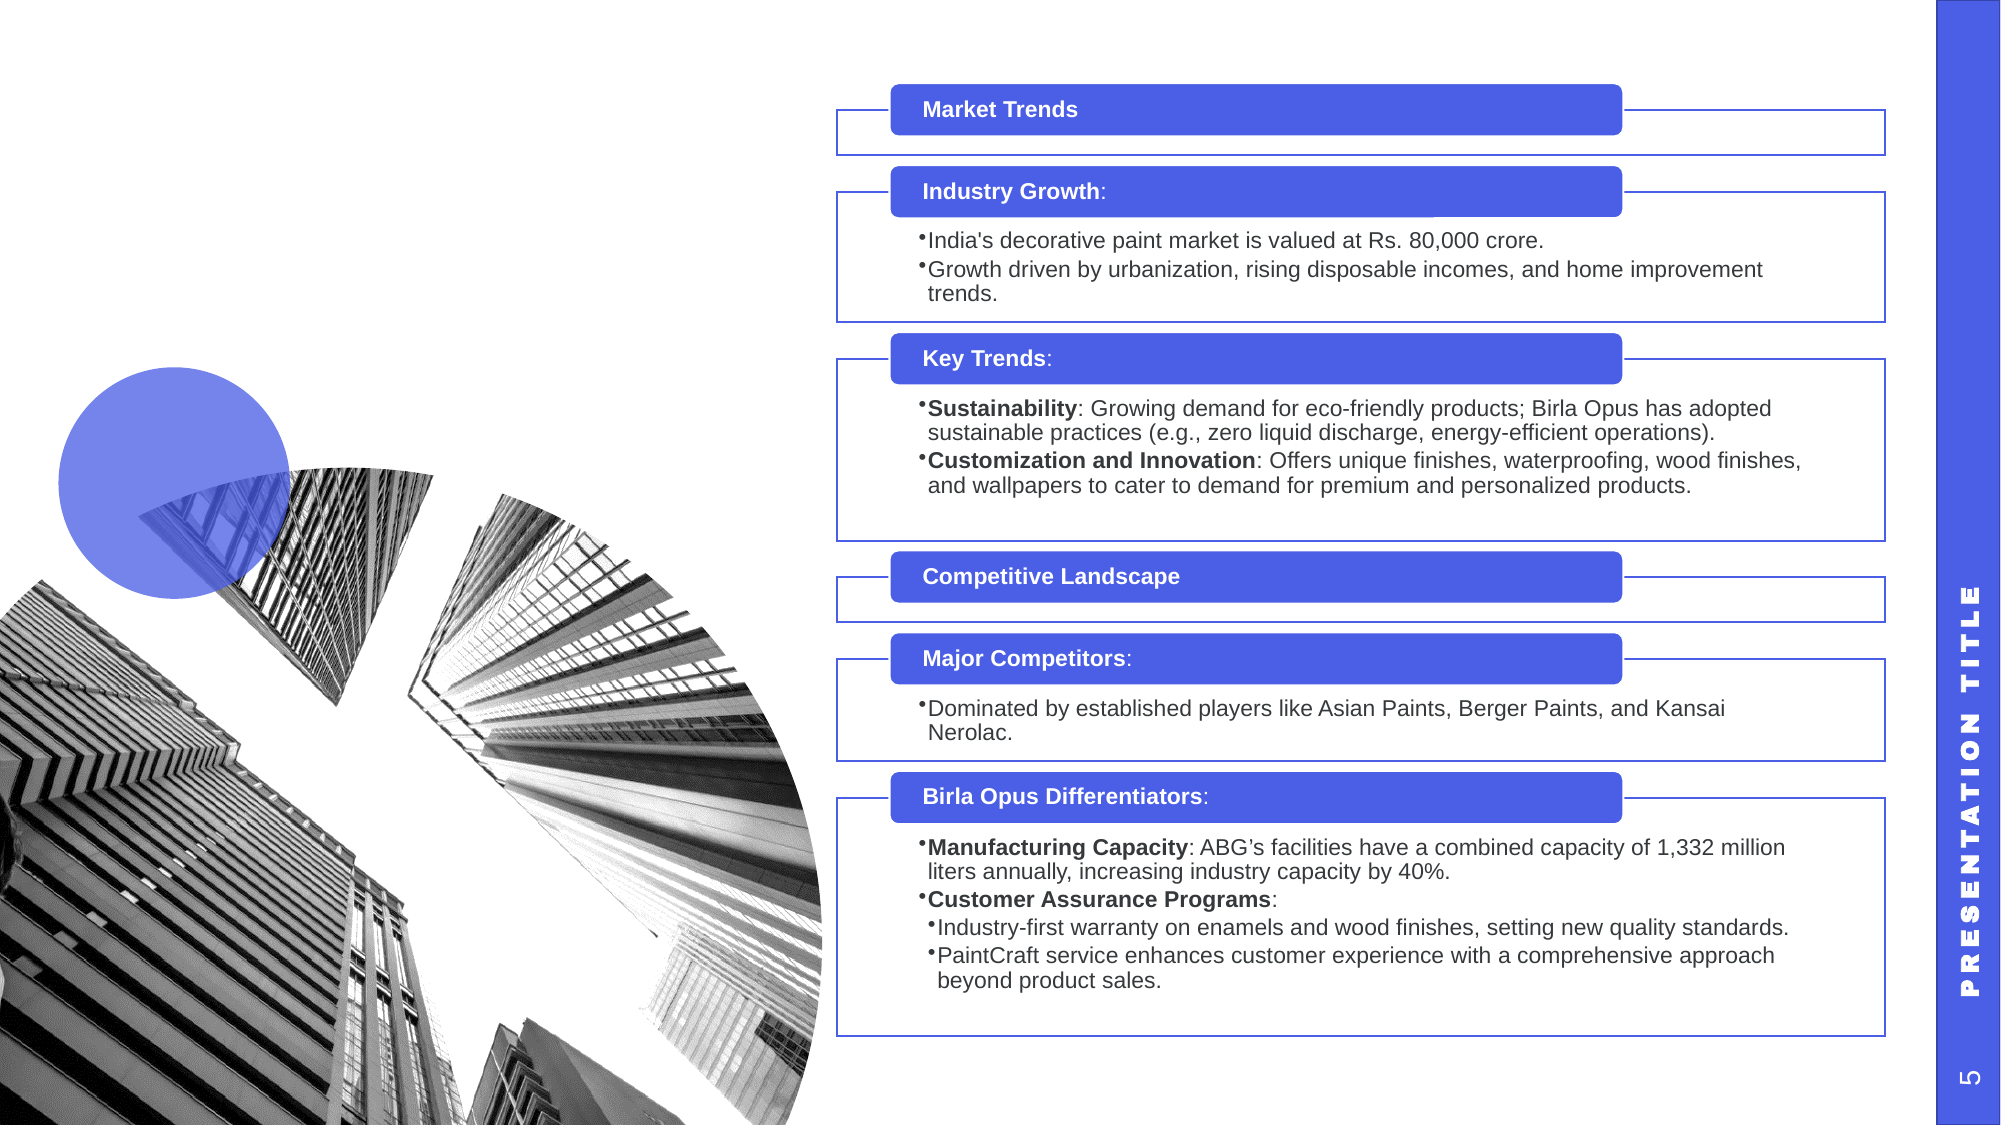

Market Trends
India's decorative paint market is valued at Rs. 80,000 crore.
Growth driven by urbanization, rising disposable incomes, and home improvement trends.
Industry Growth:
Sustainability: Growing demand for eco-friendly products; Birla Opus has adopted sustainable practices (e.g., zero liquid discharge, energy-efficient operations).
Customization and Innovation: Offers unique finishes, waterproofing, wood finishes, and wallpapers to cater to demand for premium and personalized products.
Key Trends:
Competitive Landscape
Dominated by established players like Asian Paints, Berger Paints, and Kansai Nerolac.
Major Competitors:
Manufacturing Capacity: ABG’s facilities have a combined capacity of 1,332 million liters annually, increasing industry capacity by 40%.
Customer Assurance Programs:
Industry-first warranty on enamels and wood finishes, setting new quality standards.
PaintCraft service enhances customer experience with a comprehensive approach beyond product sales.
Birla Opus Differentiators:
Presentation Title
5